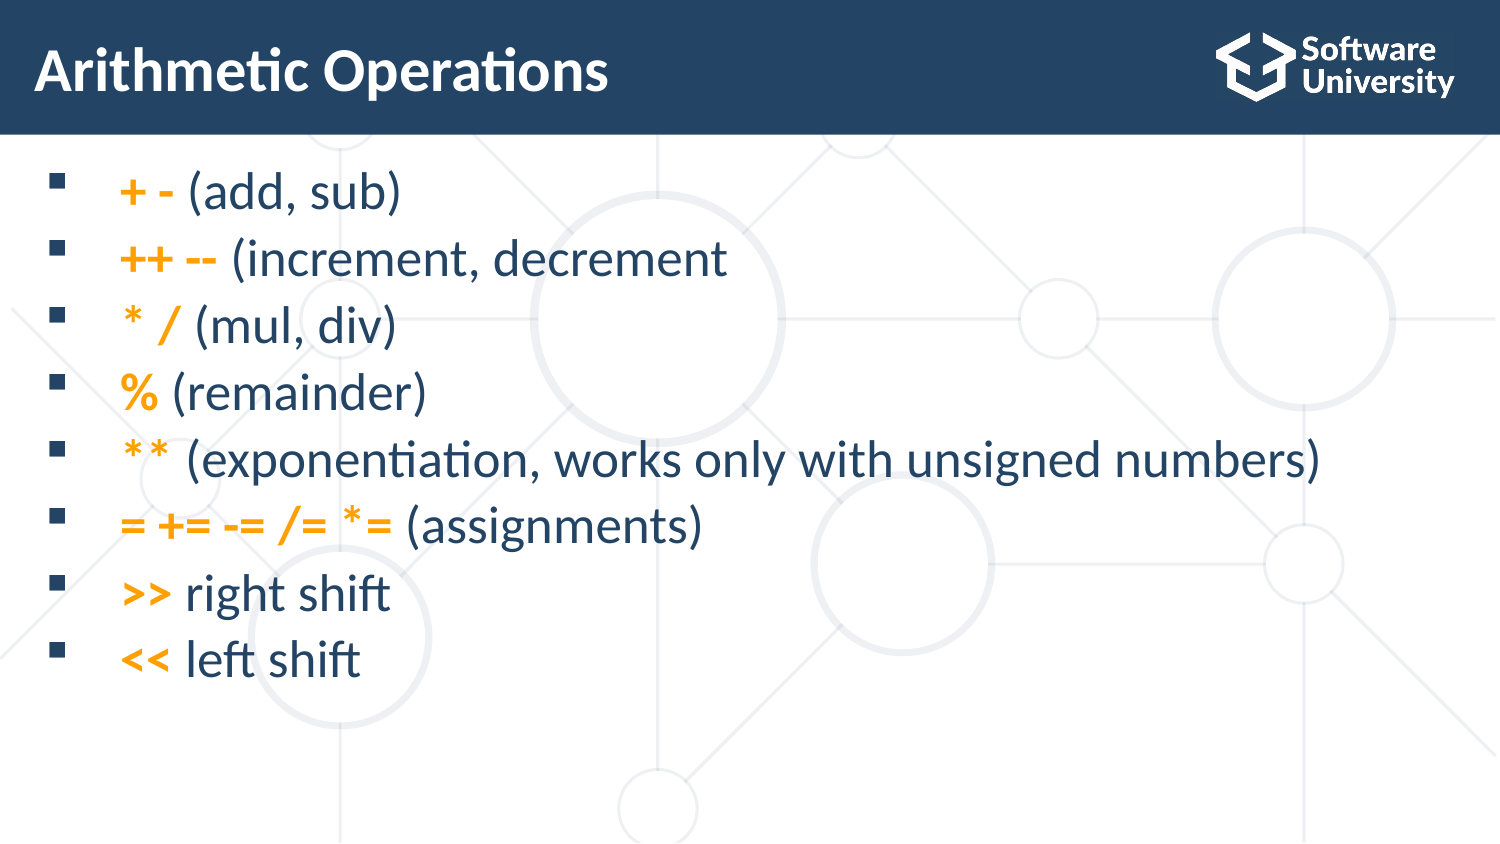

# Arithmetic Operations
+ - (add, sub)
++ -- (increment, decrement
* / (mul, div)
% (remainder)
** (exponentiation, works only with unsigned numbers)
= += -= /= *= (assignments)
>> right shift
<< left shift